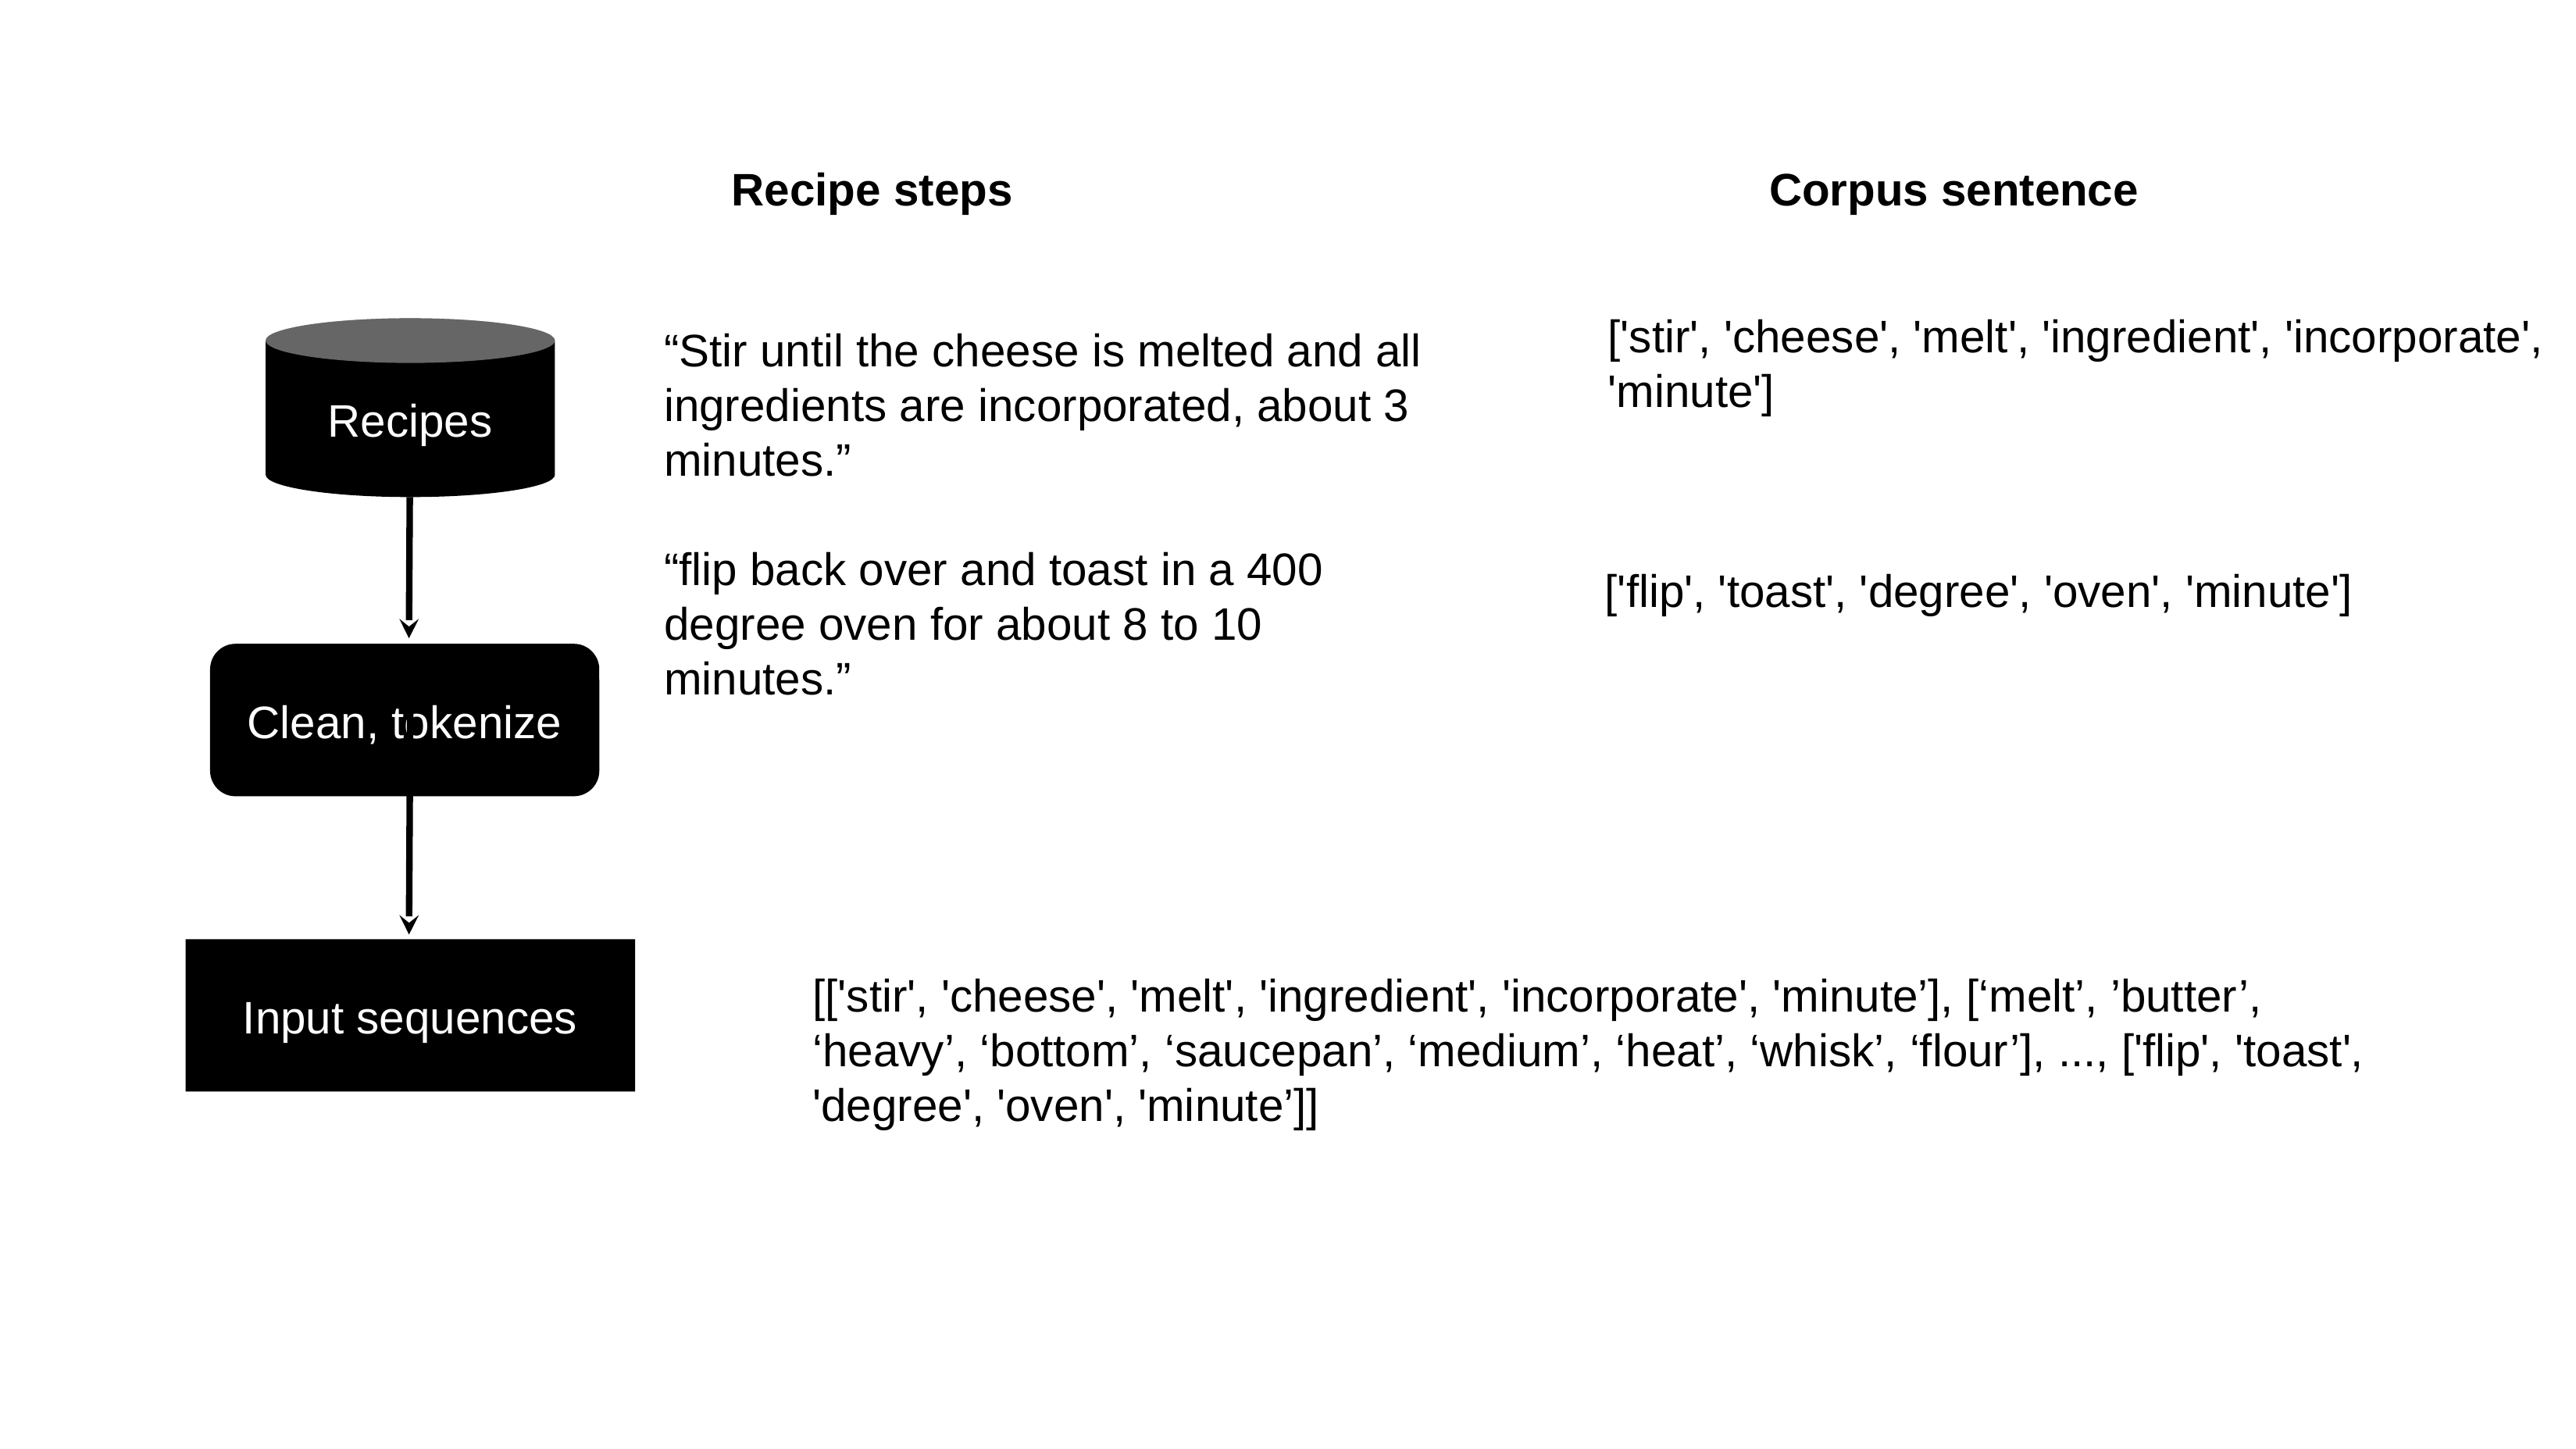

Recipe steps
Corpus sentence
['stir', 'cheese', 'melt', 'ingredient', 'incorporate', 'minute']
“Stir until the cheese is melted and all ingredients are incorporated, about 3 minutes.”

“flip back over and toast in a 400 degree oven for about 8 to 10 minutes.”

Recipes

['flip', 'toast', 'degree', 'oven', 'minute']

Clean, tokenize

[['stir', 'cheese', 'melt', 'ingredient', 'incorporate', 'minute’], [‘melt’, ’butter’, ‘heavy’, ‘bottom’, ‘saucepan’, ‘medium’, ‘heat’, ‘whisk’, ‘flour’], ..., ['flip', 'toast', 'degree', 'oven', 'minute’]]

Input sequences